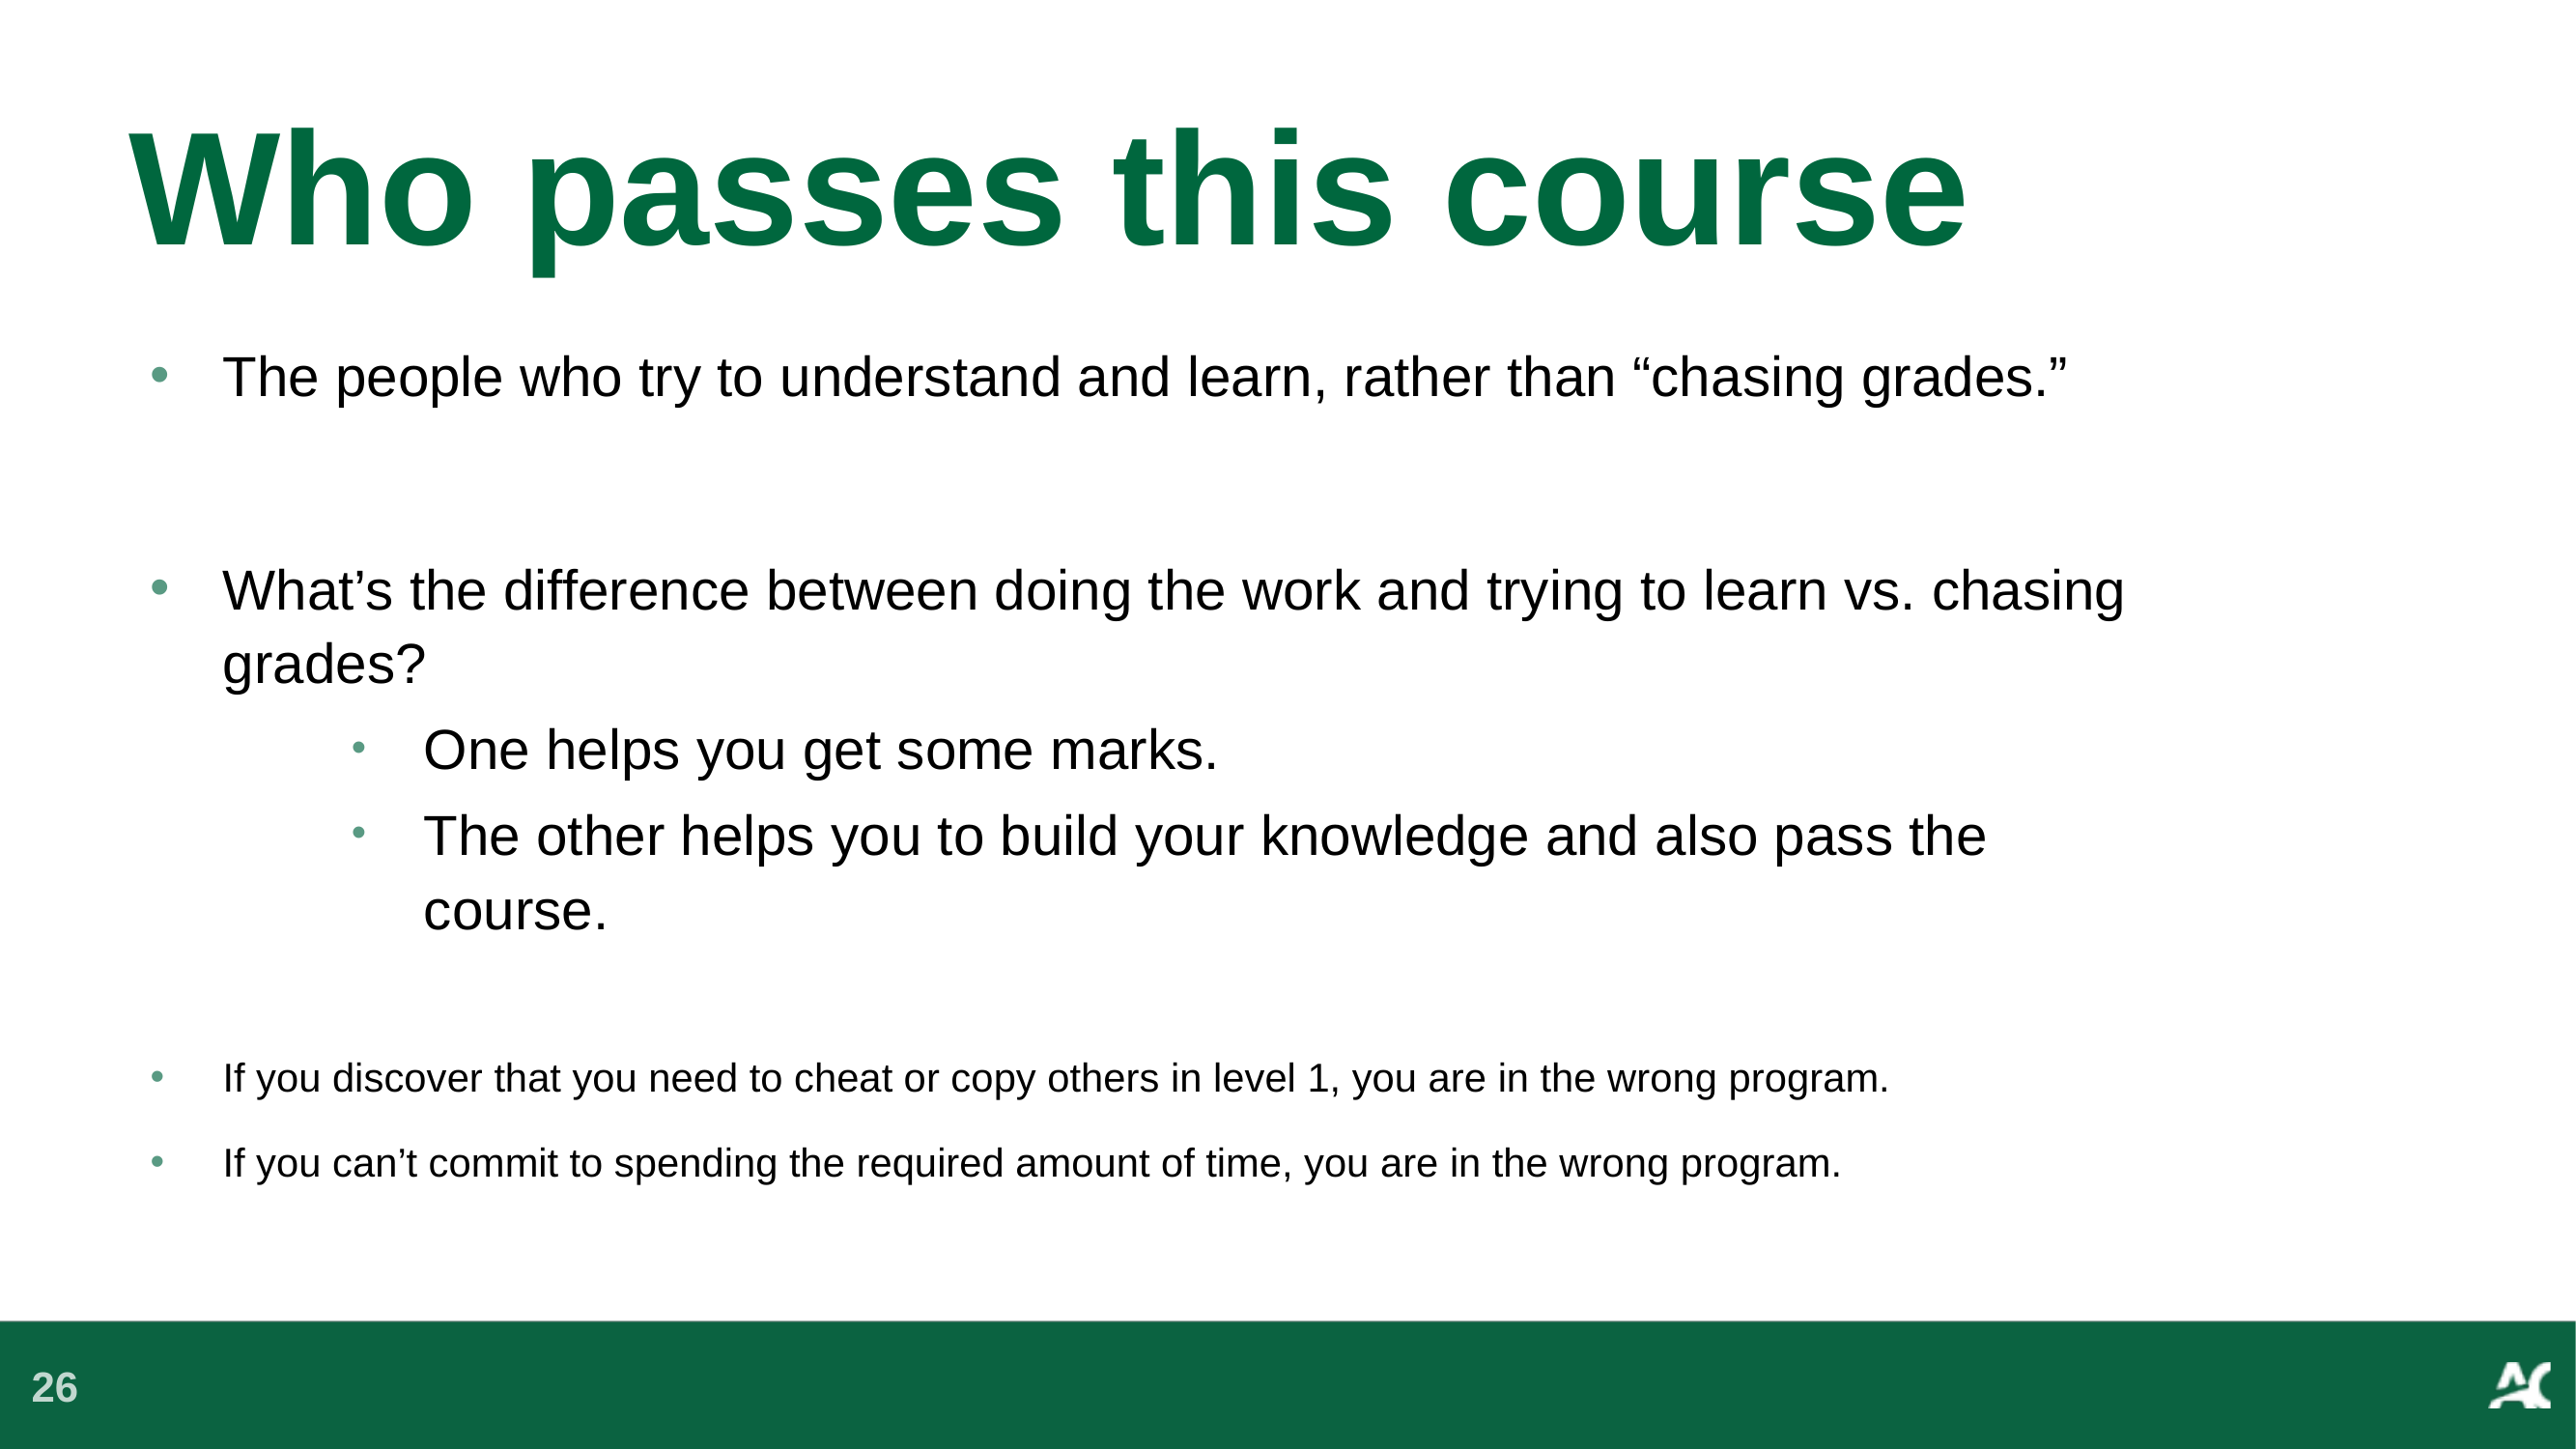

# Who passes this course
The people who try to understand and learn, rather than “chasing grades.”

What’s the difference between doing the work and trying to learn vs. chasing grades?
One helps you get some marks.
The other helps you to build your knowledge and also pass the course.
If you discover that you need to cheat or copy others in level 1, you are in the wrong program.
If you can’t commit to spending the required amount of time, you are in the wrong program.

26